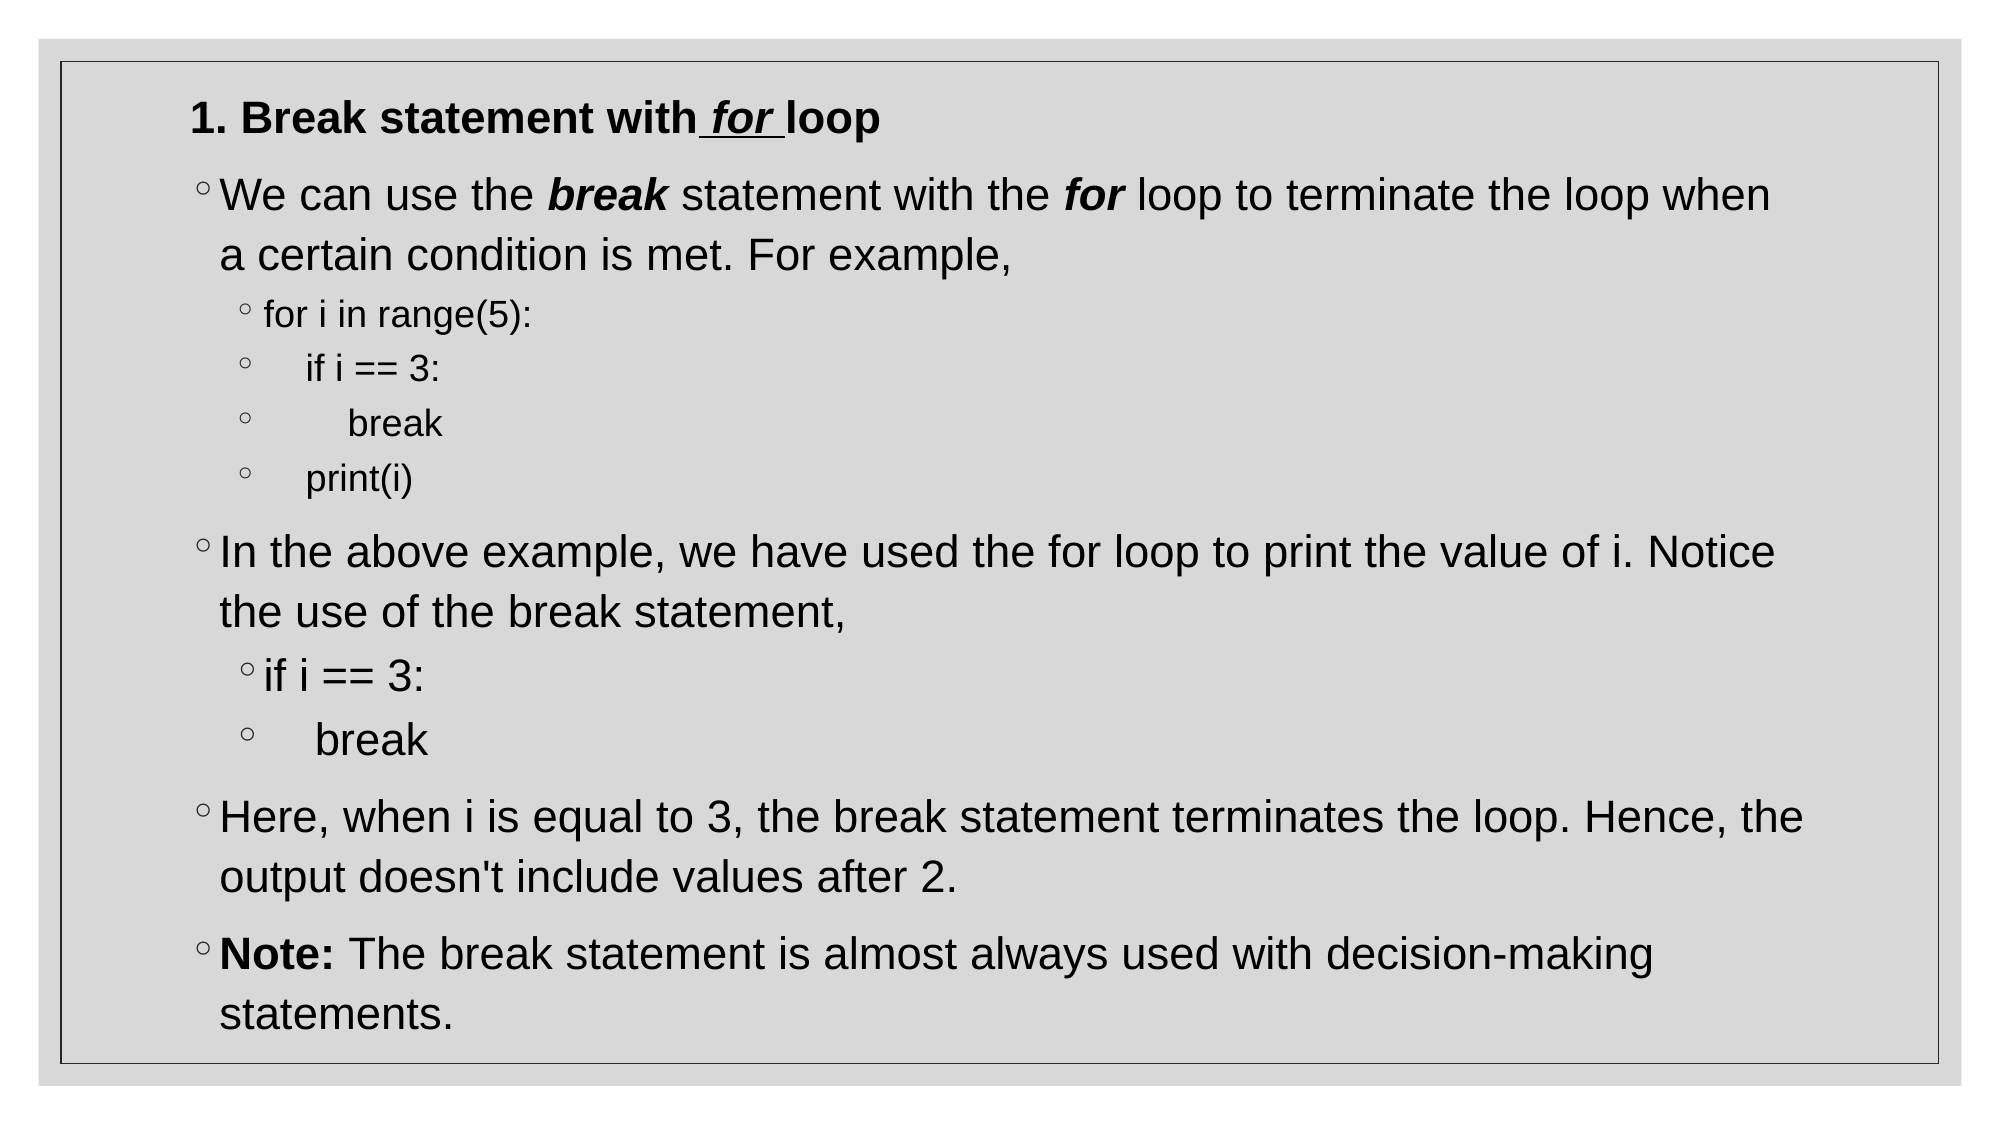

1. Break statement with for loop
We can use the break statement with the for loop to terminate the loop when a certain condition is met. For example,
for i in range(5):
    if i == 3:
        break
    print(i)
In the above example, we have used the for loop to print the value of i. Notice the use of the break statement,
if i == 3:
    break
Here, when i is equal to 3, the break statement terminates the loop. Hence, the output doesn't include values after 2.
Note: The break statement is almost always used with decision-making statements.